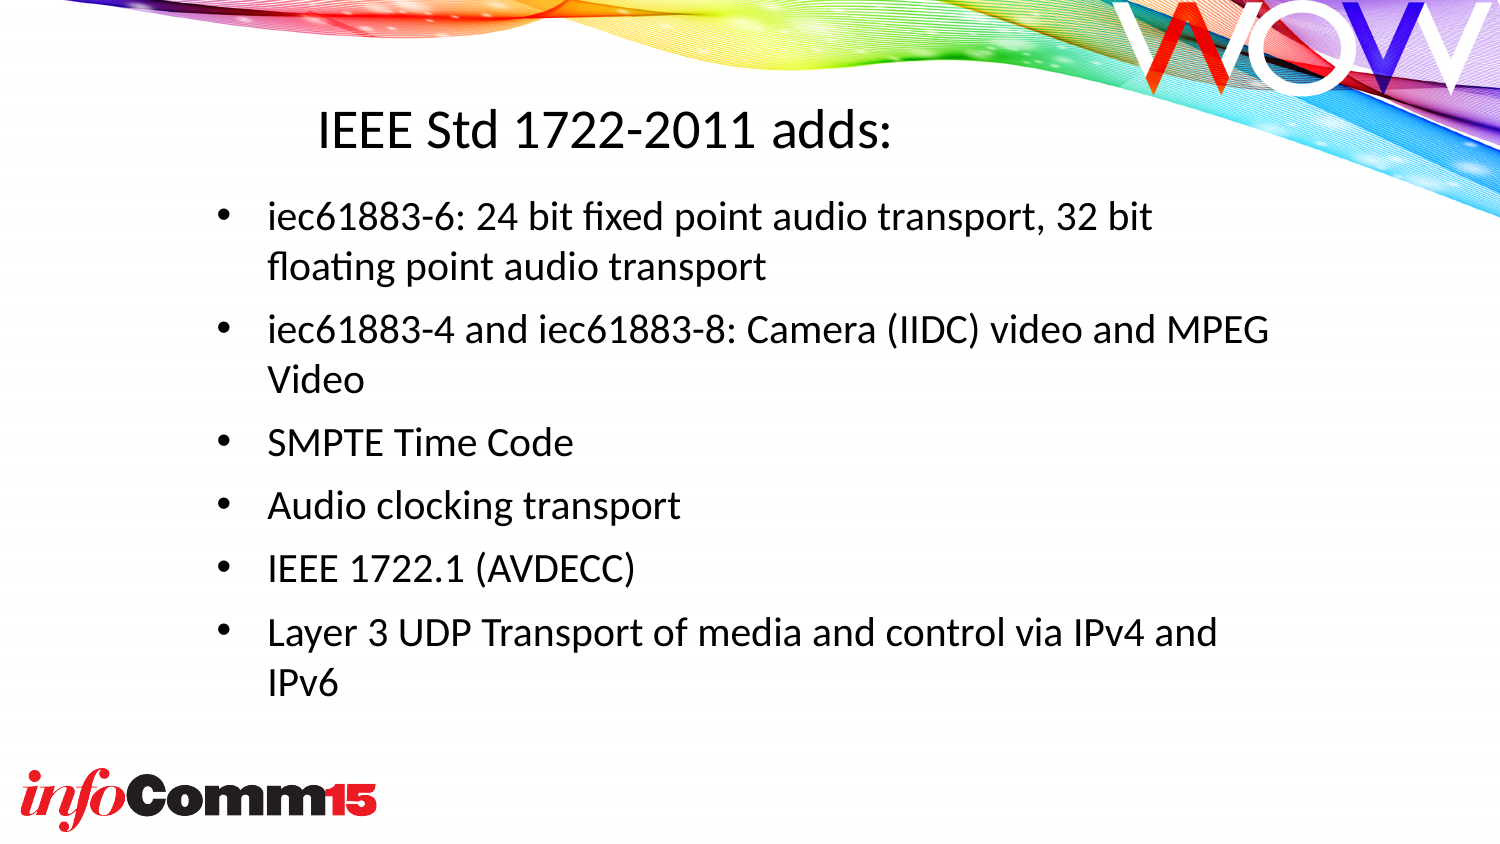

# IEEE Std 1722-2011 adds:
iec61883-6: 24 bit fixed point audio transport, 32 bit floating point audio transport
iec61883-4 and iec61883-8: Camera (IIDC) video and MPEG Video
SMPTE Time Code
Audio clocking transport
IEEE 1722.1 (AVDECC)
Layer 3 UDP Transport of media and control via IPv4 and IPv6